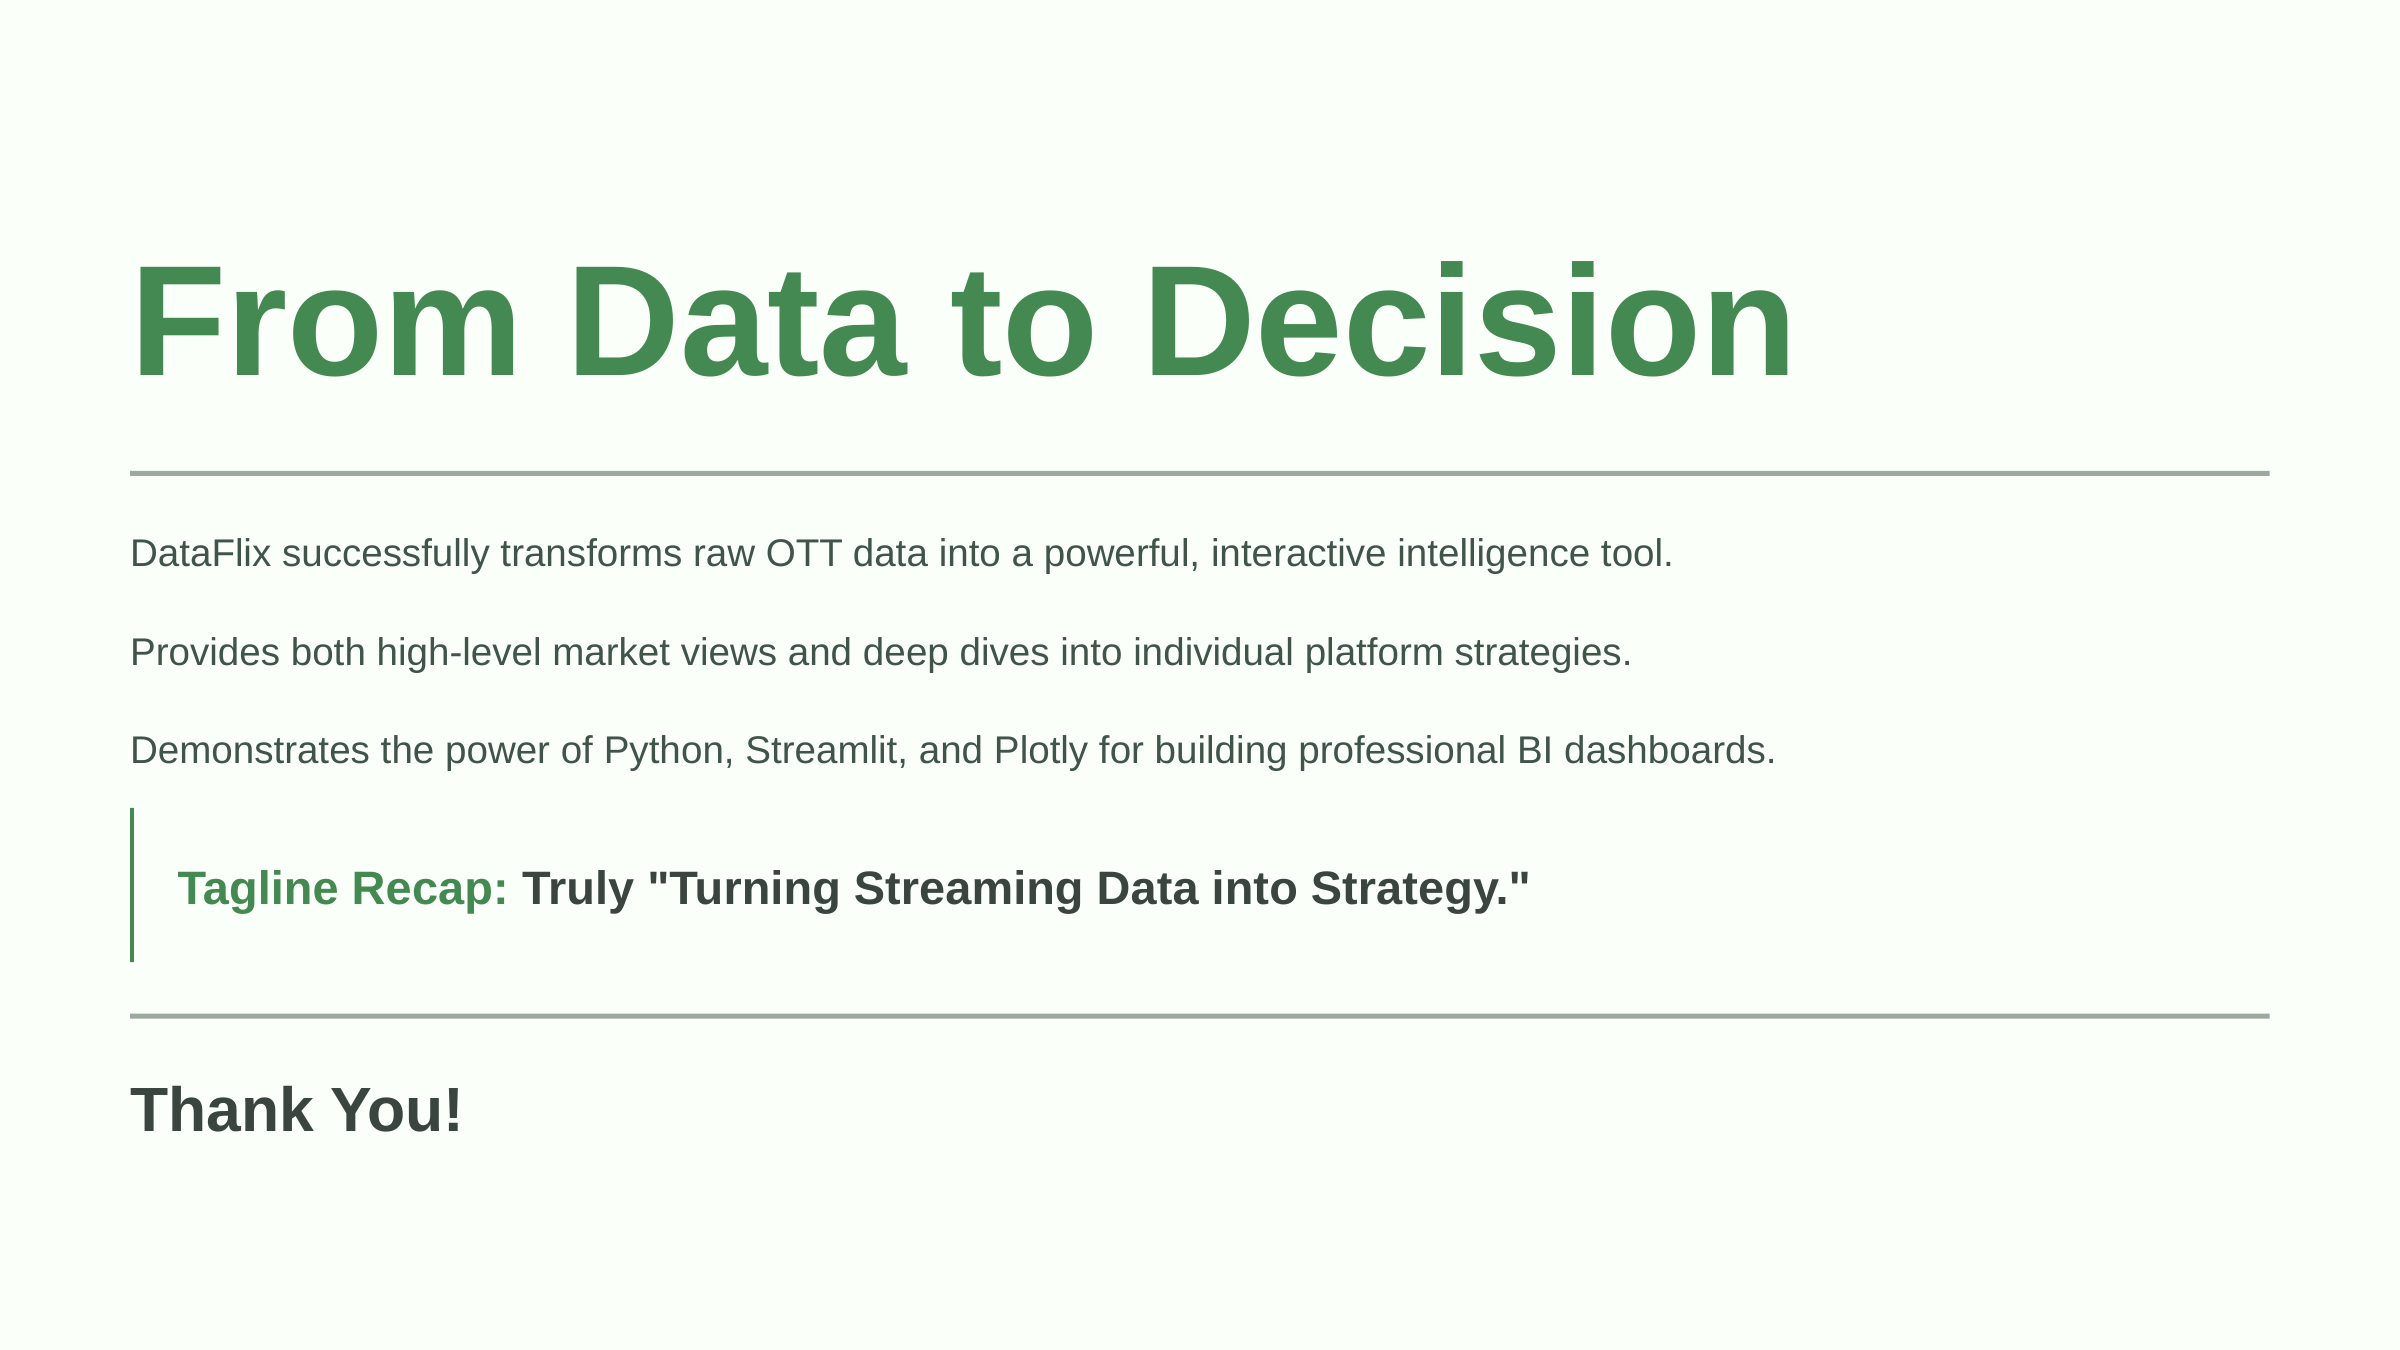

From Data to Decision

DataFlix successfully transforms raw OTT data into a powerful, interactive intelligence tool.
Provides both high-level market views and deep dives into individual platform strategies.
Demonstrates the power of Python, Streamlit, and Plotly for building professional BI dashboards.

Tagline Recap: Truly "Turning Streaming Data into Strategy."

Thank You!